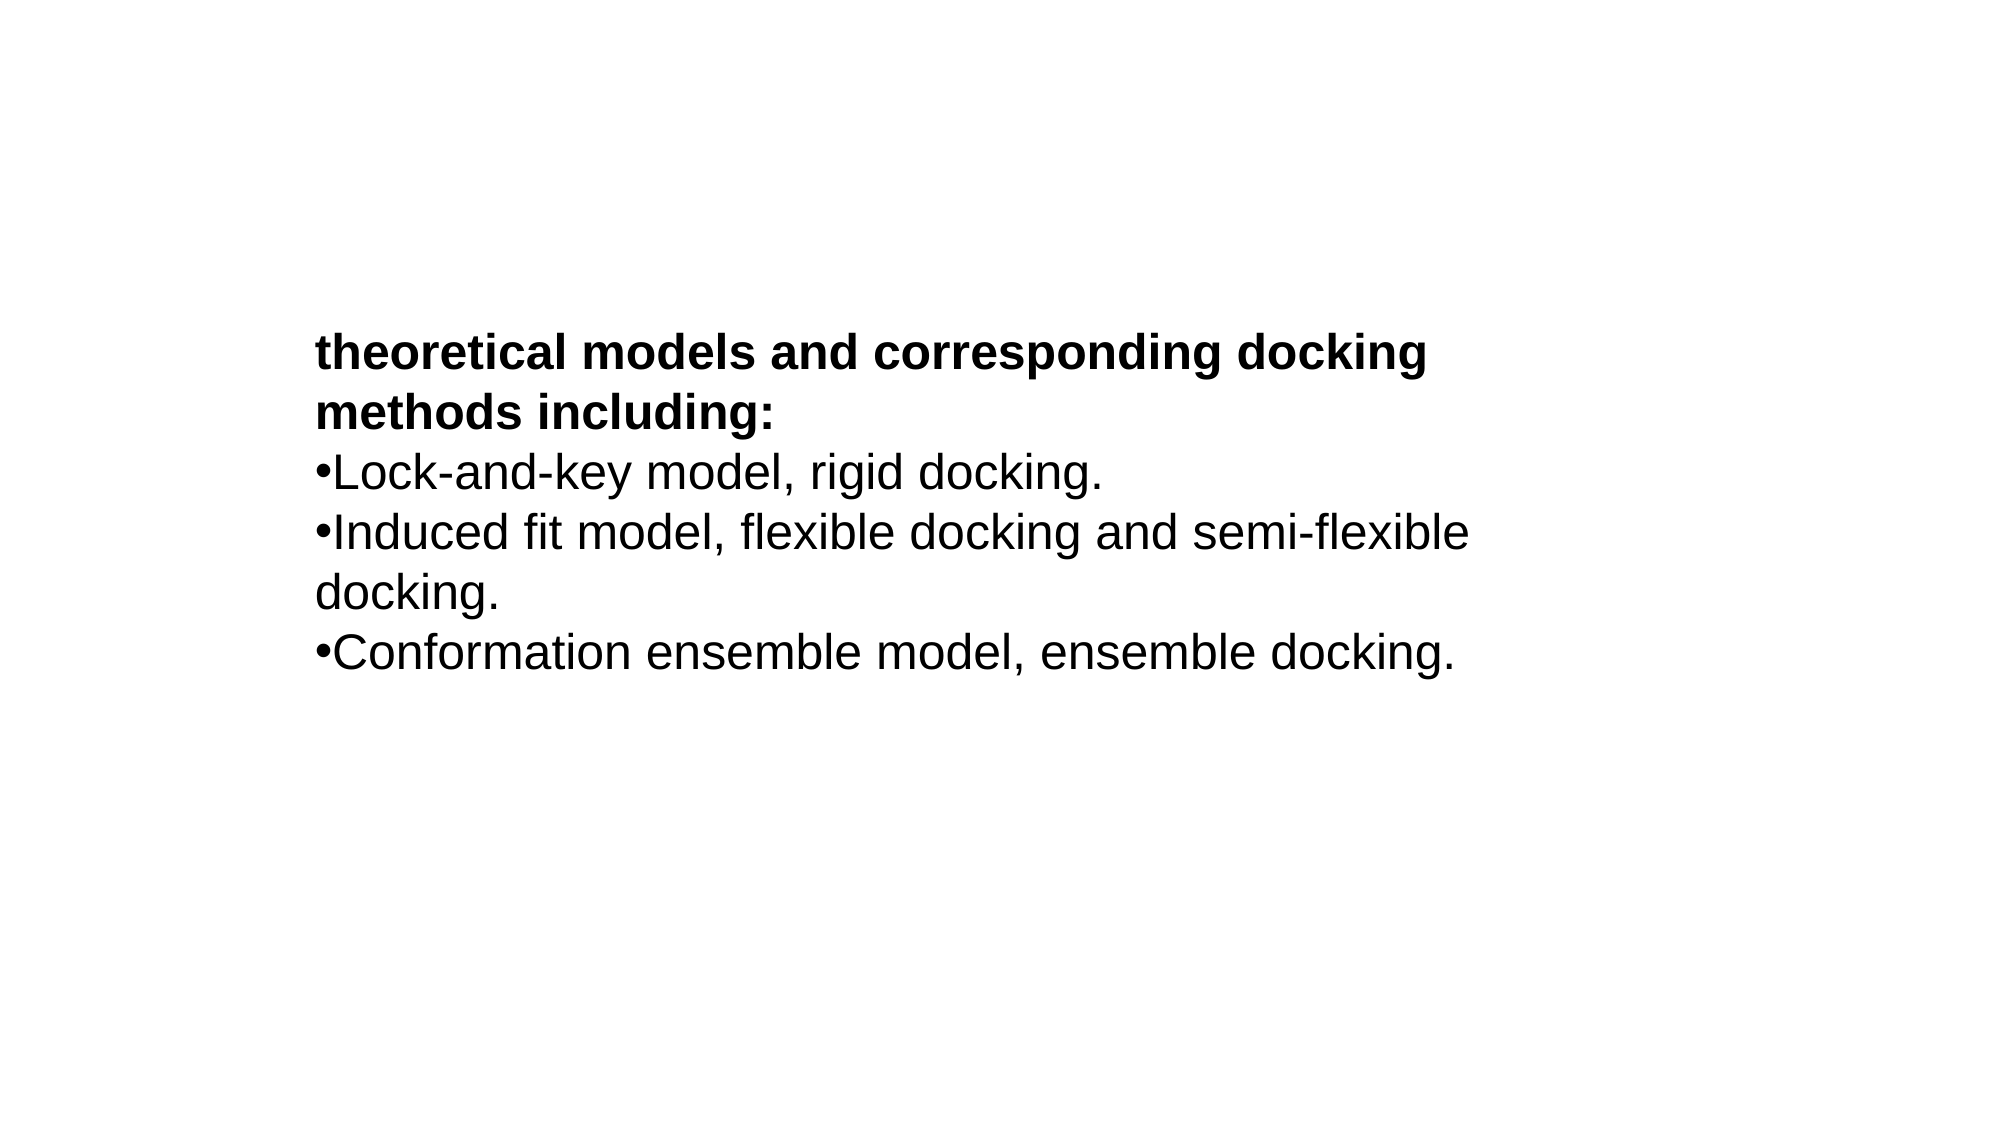

theoretical models and corresponding docking methods including:
Lock-and-key model, rigid docking.
Induced fit model, flexible docking and semi-flexible docking.
Conformation ensemble model, ensemble docking.